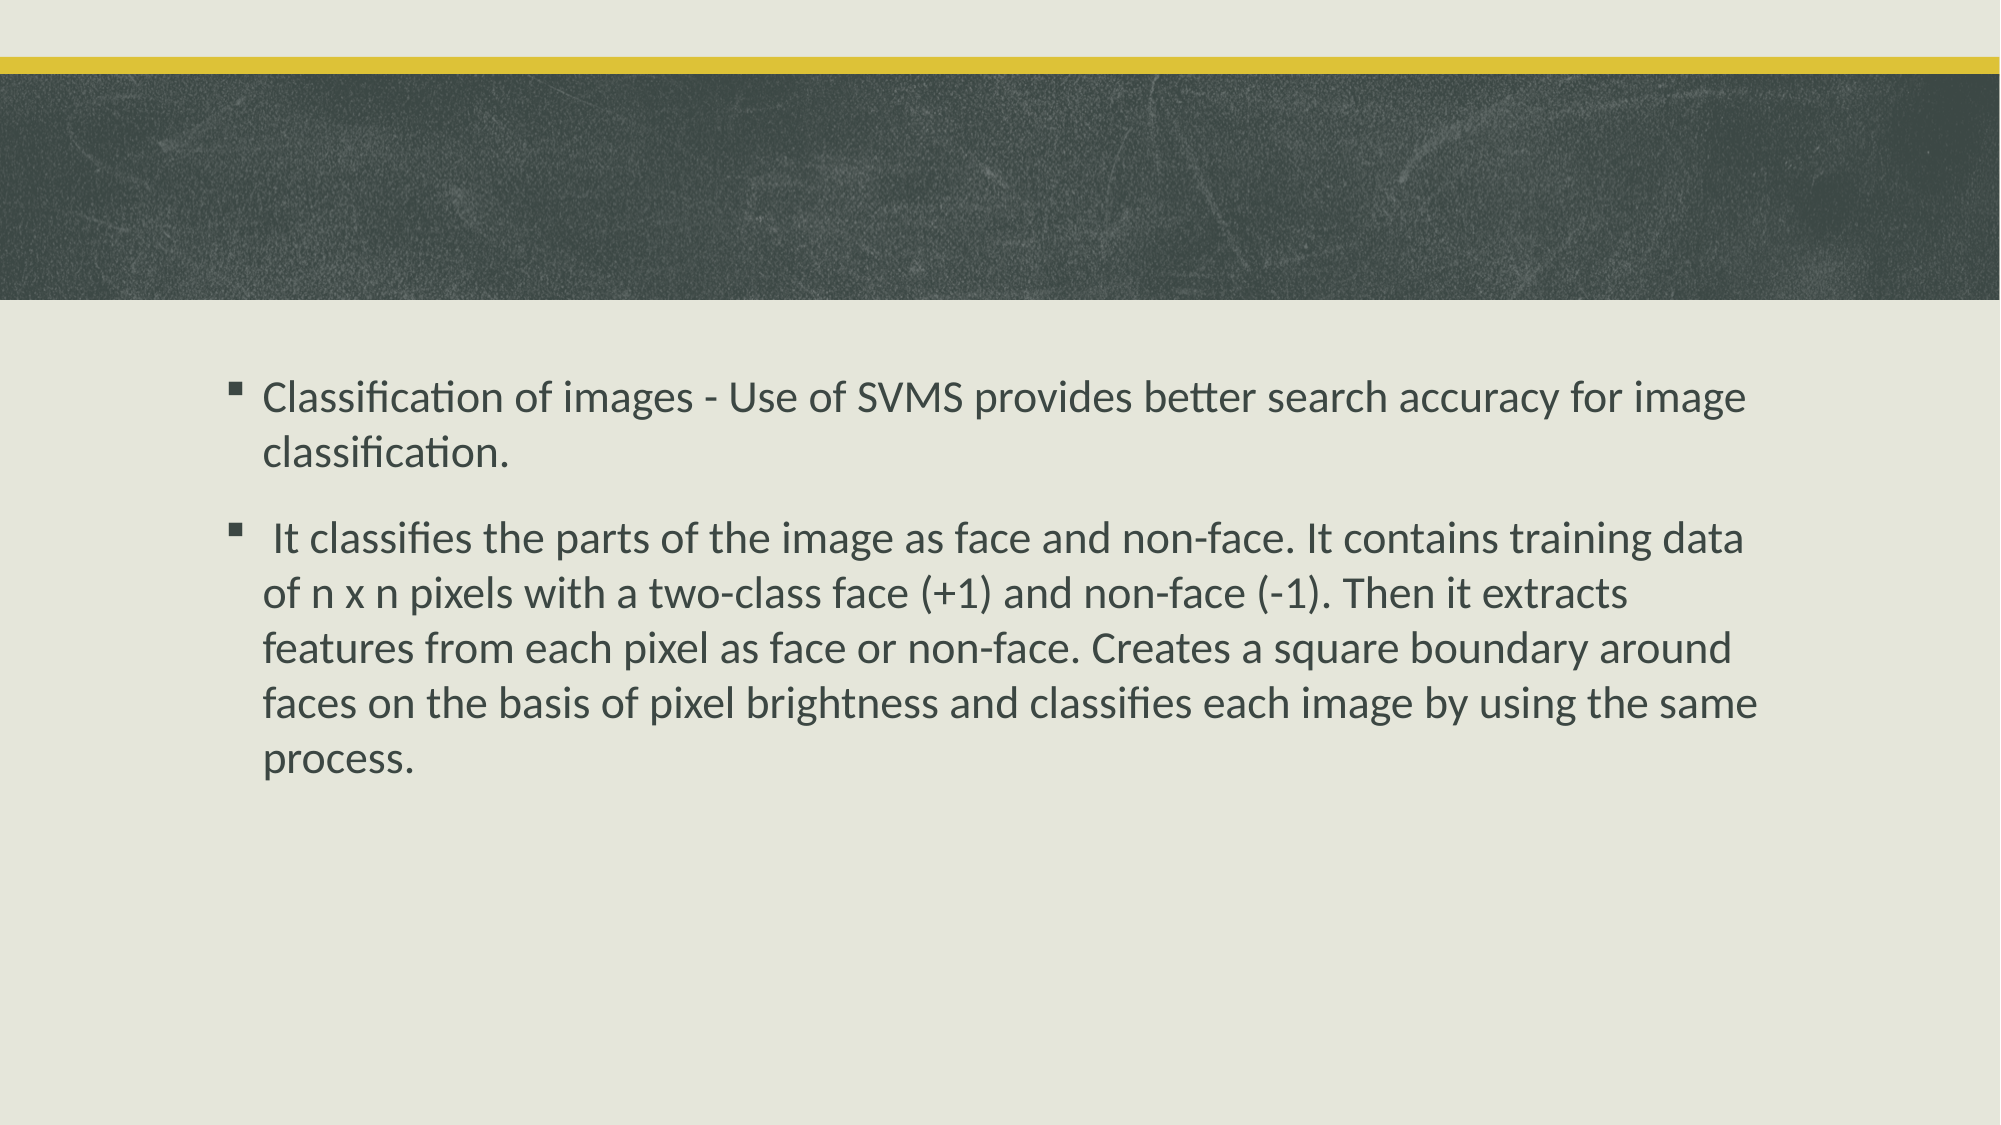

Classification of images - Use of SVMS provides better search accuracy for image classification.
 It classifies the parts of the image as face and non-face. It contains training data of n x n pixels with a two-class face (+1) and non-face (-1). Then it extracts features from each pixel as face or non-face. Creates a square boundary around faces on the basis of pixel brightness and classifies each image by using the same process.